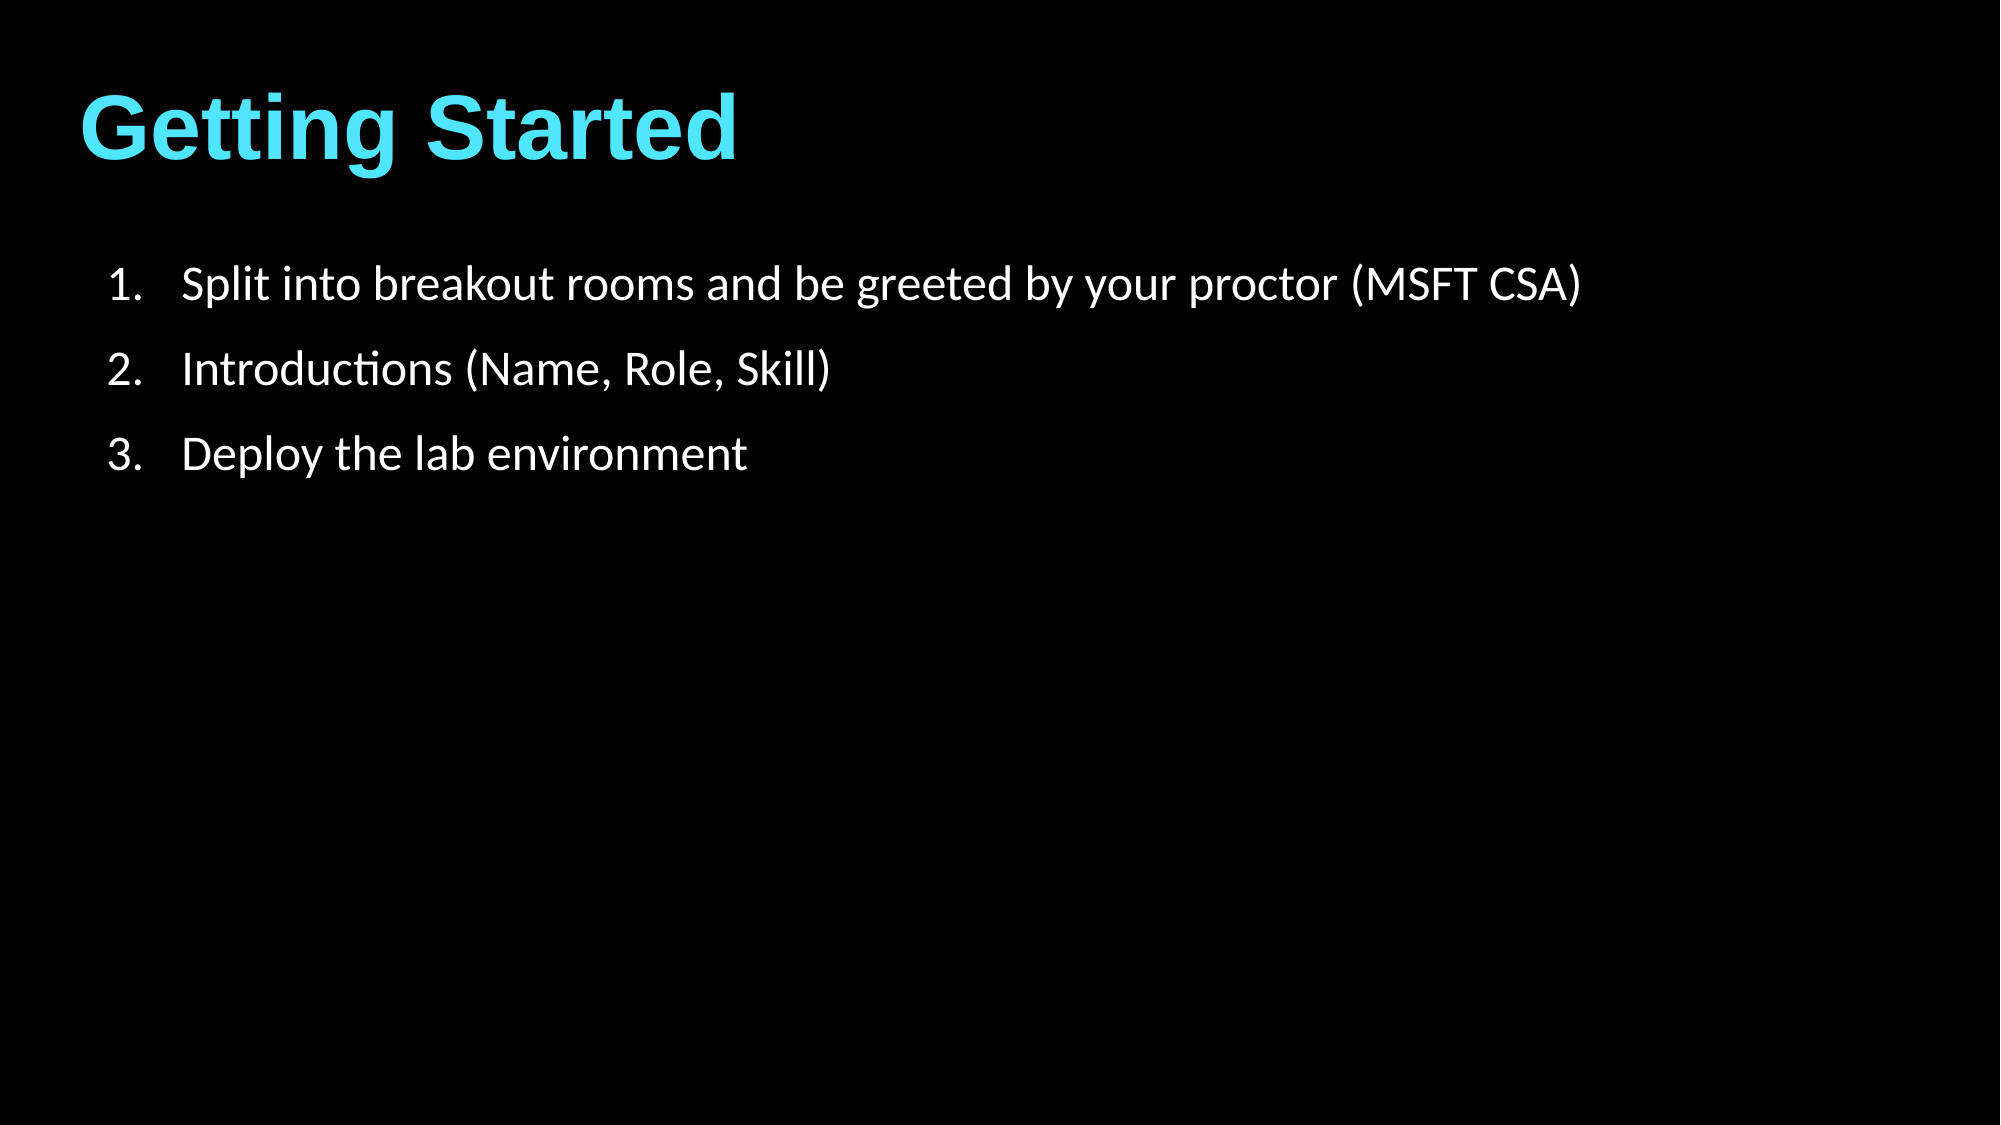

# Getting Started
Split into breakout rooms and be greeted by your proctor (MSFT CSA)
Introductions (Name, Role, Skill)
Deploy the lab environment